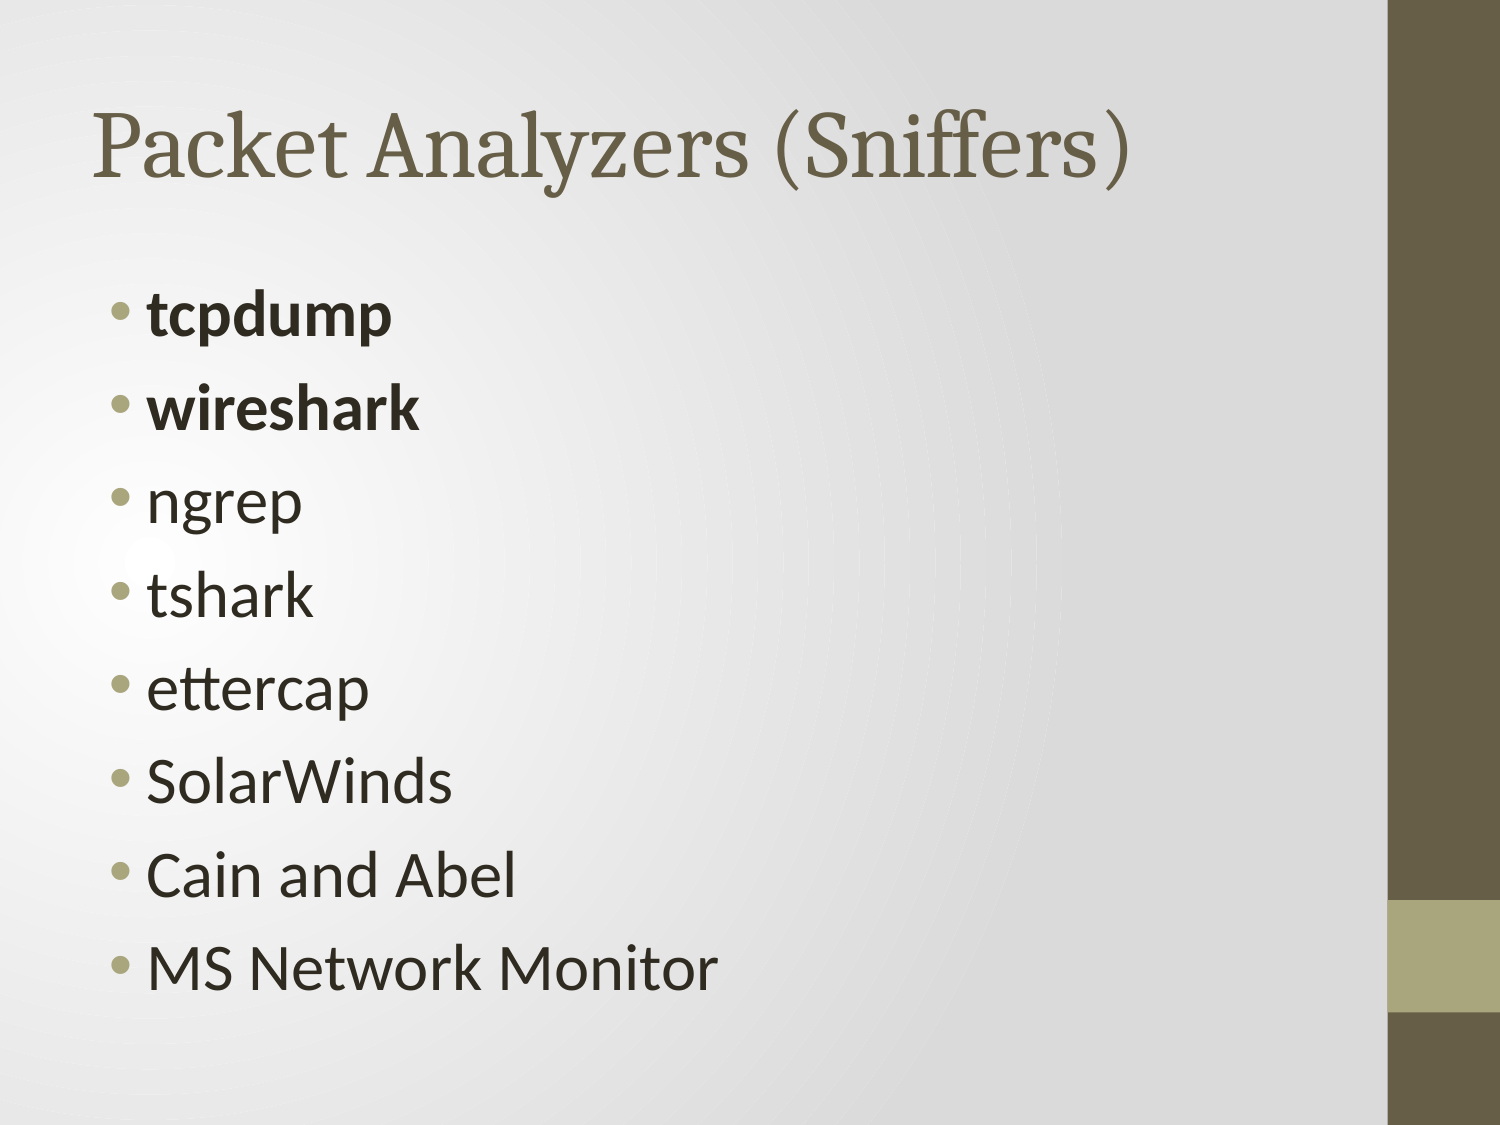

# Packet Analyzers (Sniffers)
tcpdump
wireshark
ngrep
tshark
ettercap
SolarWinds
Cain and Abel
MS Network Monitor